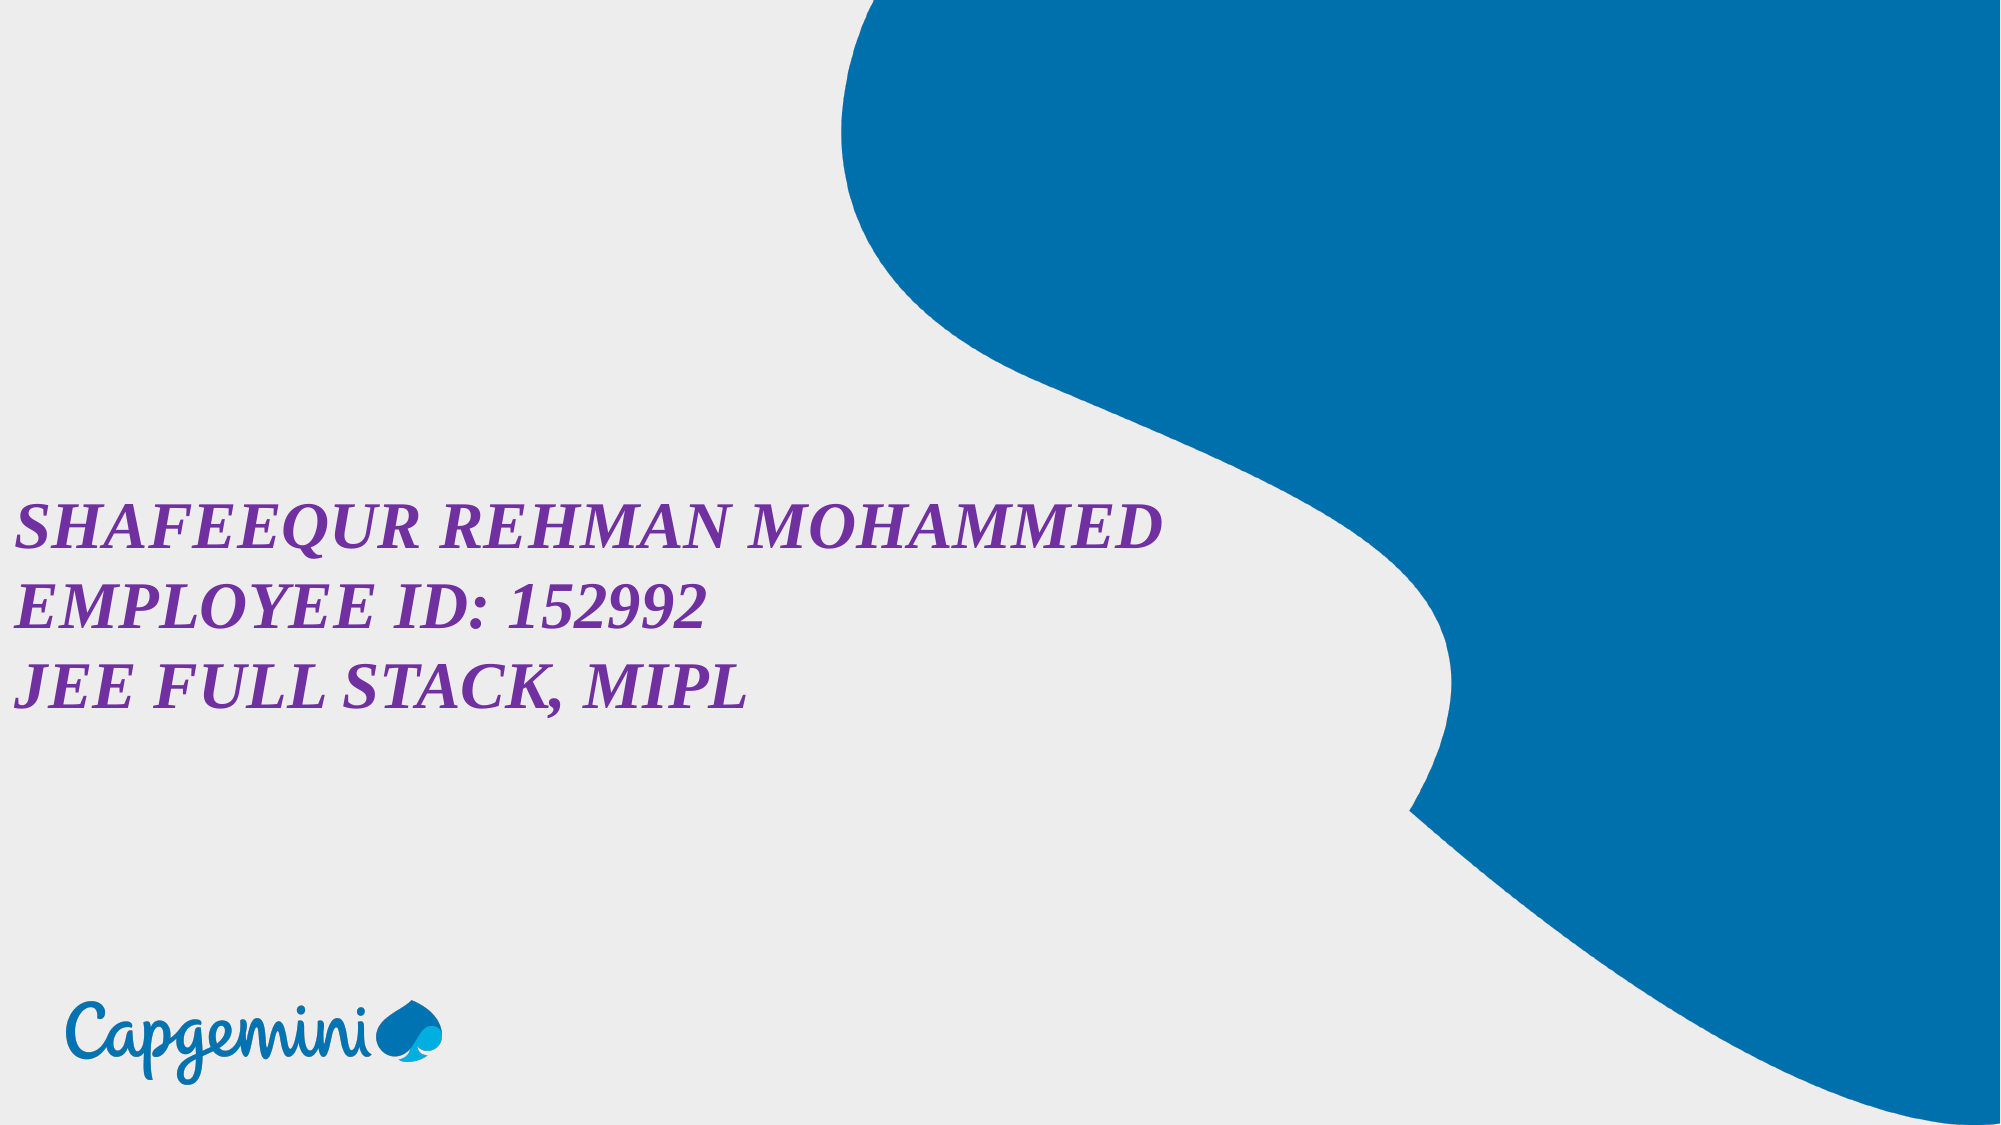

SHAFEEQUR REHMAN MOHAMMED
EMPLOYEE ID: 152992
JEE FULL STACK, MIPL